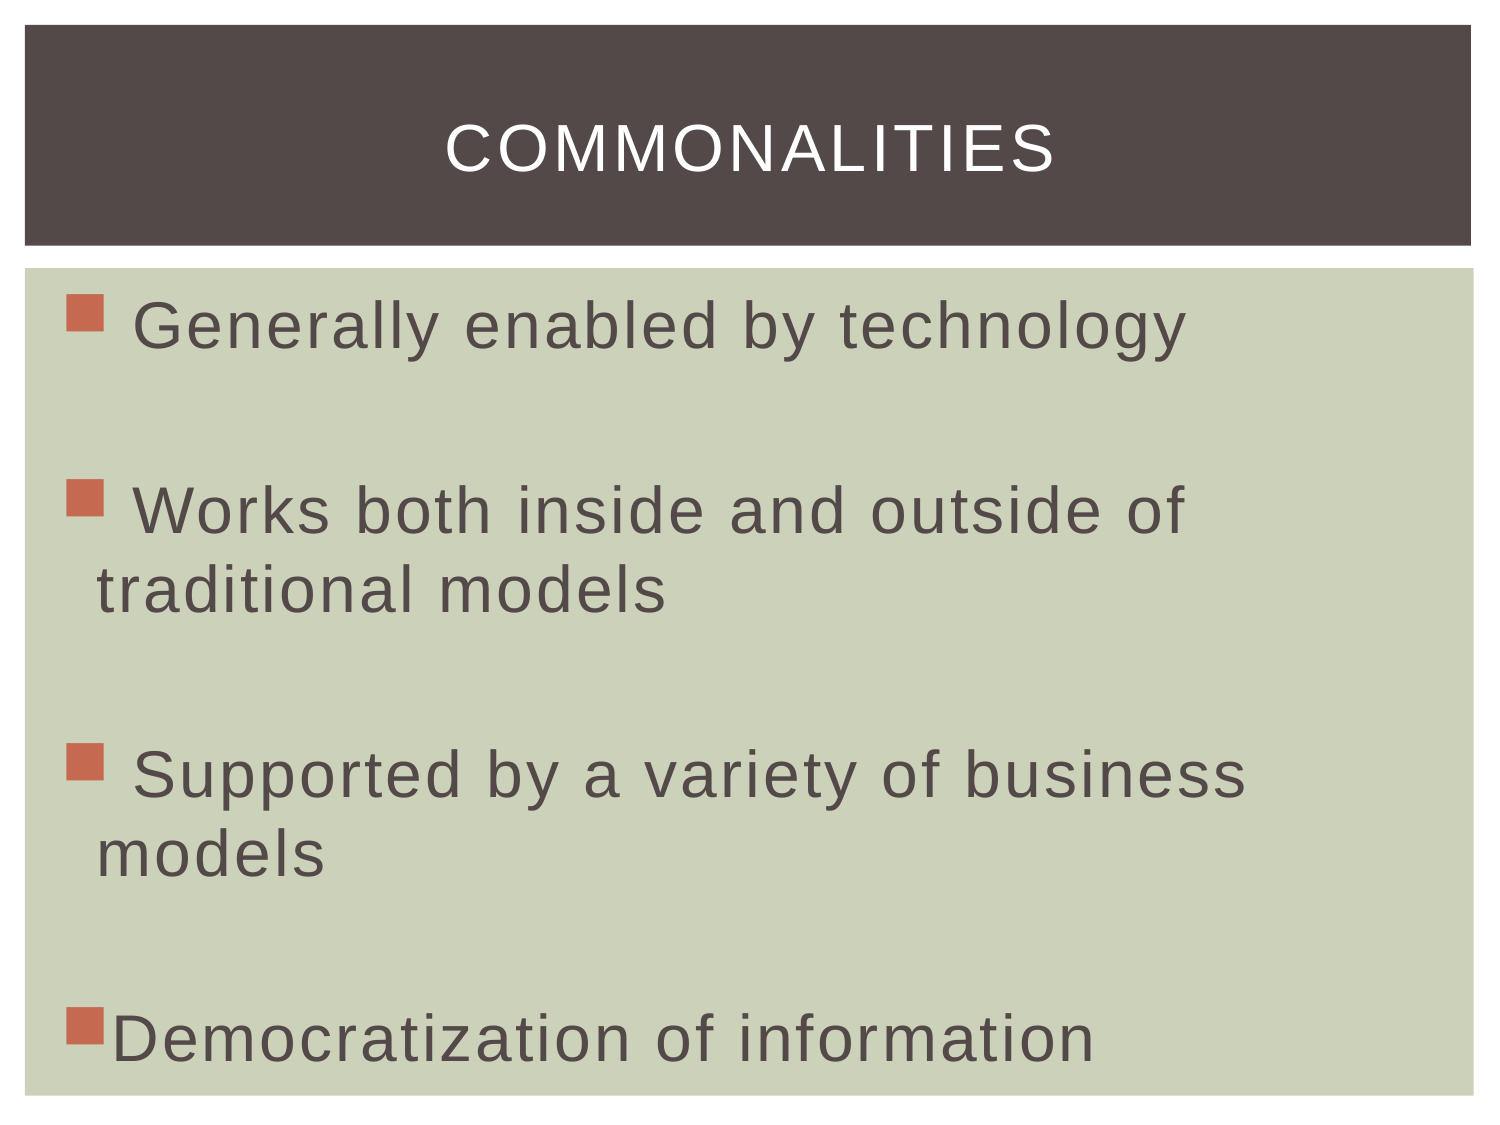

# Commonalities
 Generally enabled by technology

 Works both inside and outside of traditional models

 Supported by a variety of business models

Democratization of information